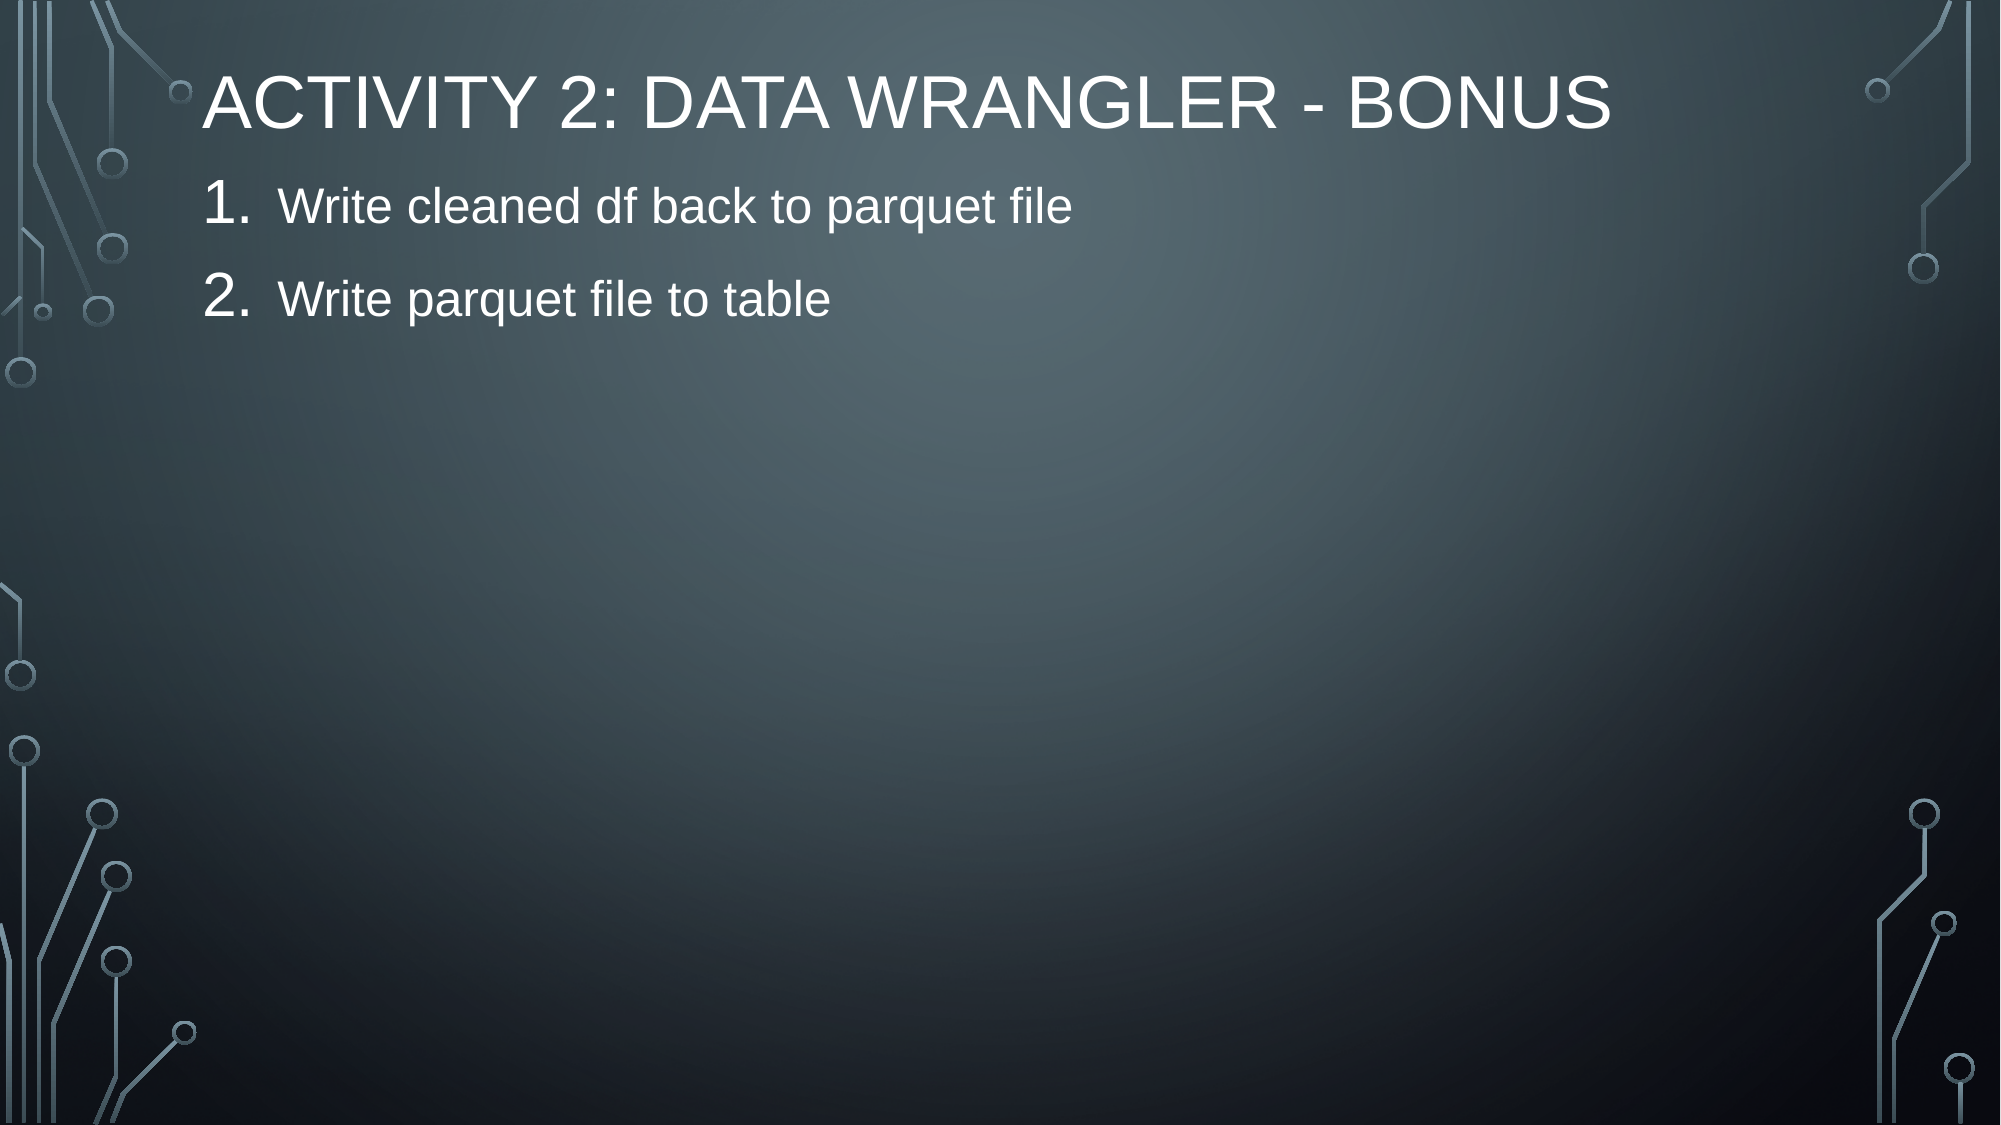

# activity 2: Data Wrangler - Bonus
Write cleaned df back to parquet file
Write parquet file to table